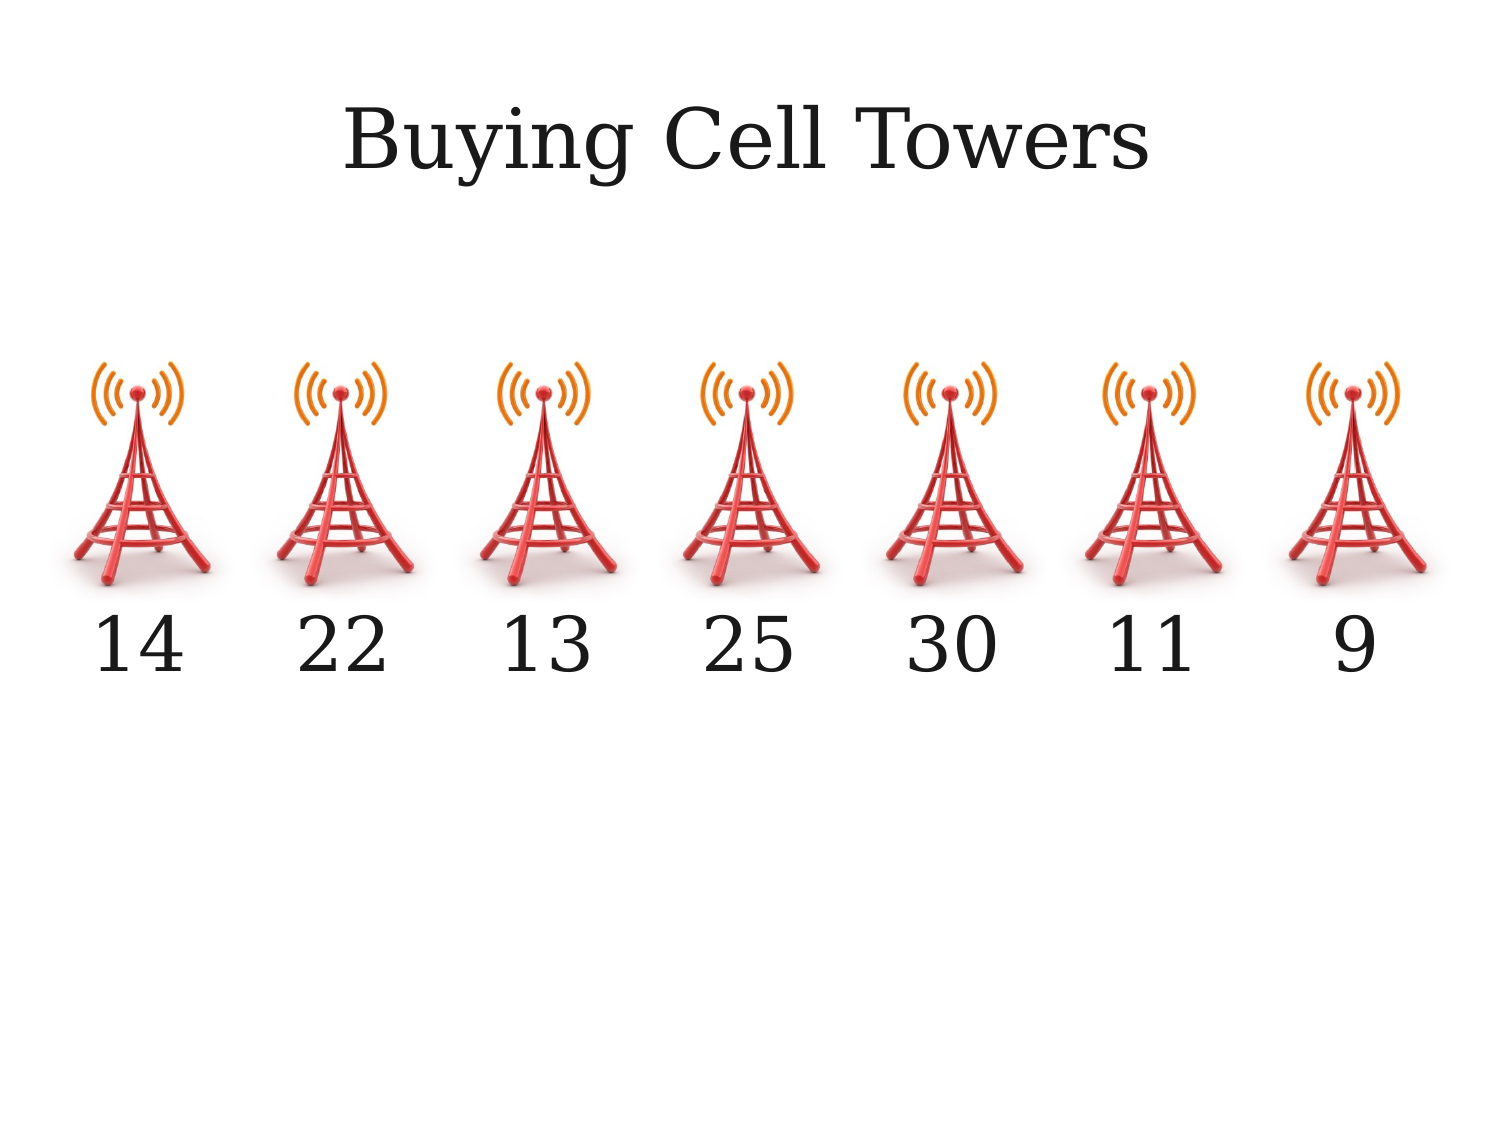

Buying Cell Towers

14	22	13	25	30	11	9